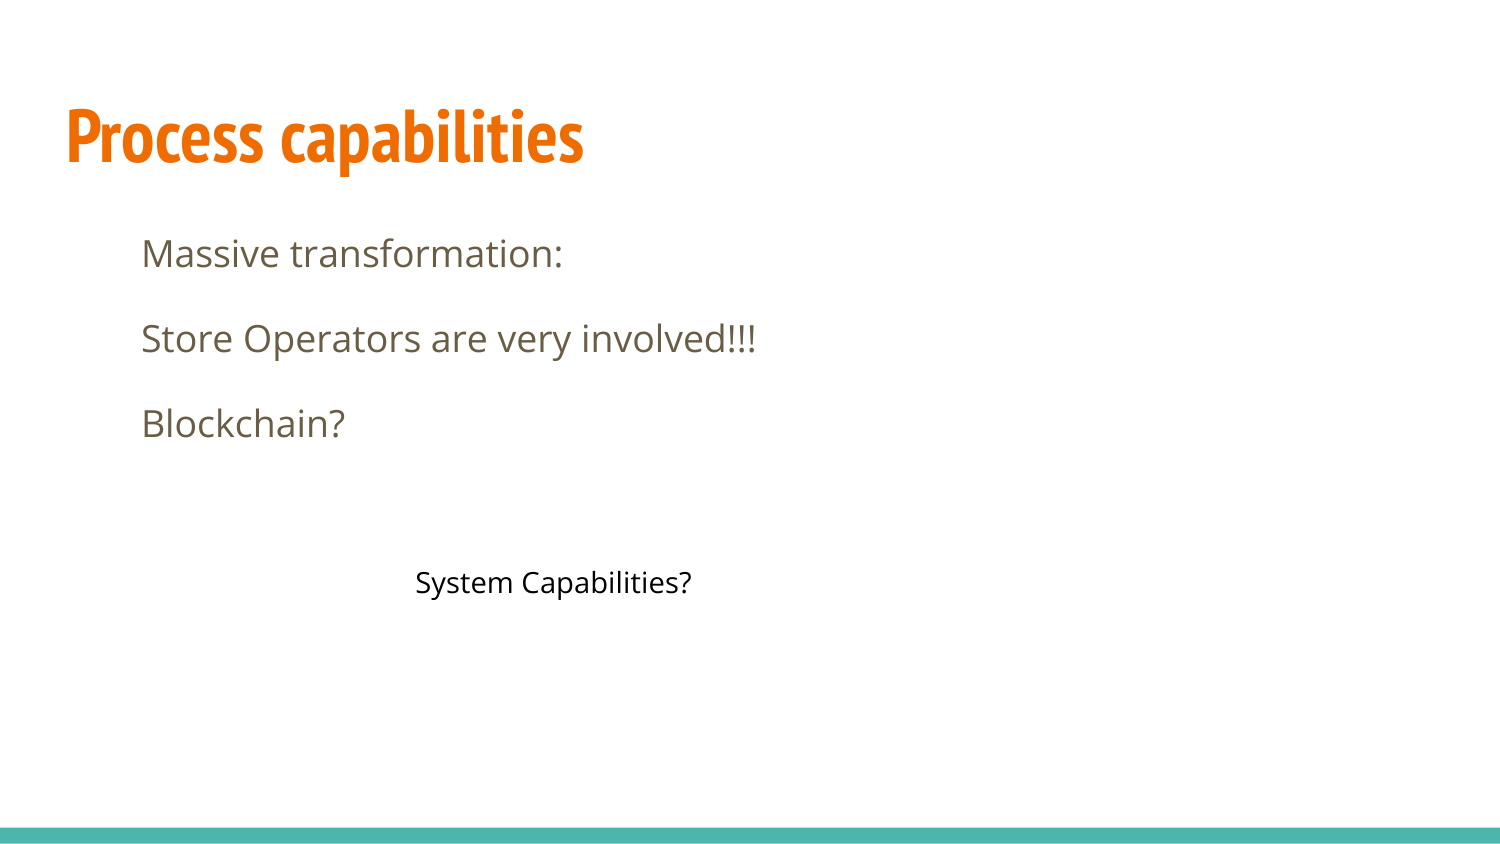

# Process capabilities
Massive transformation:
Store Operators are very involved!!!
Blockchain?
System Capabilities?